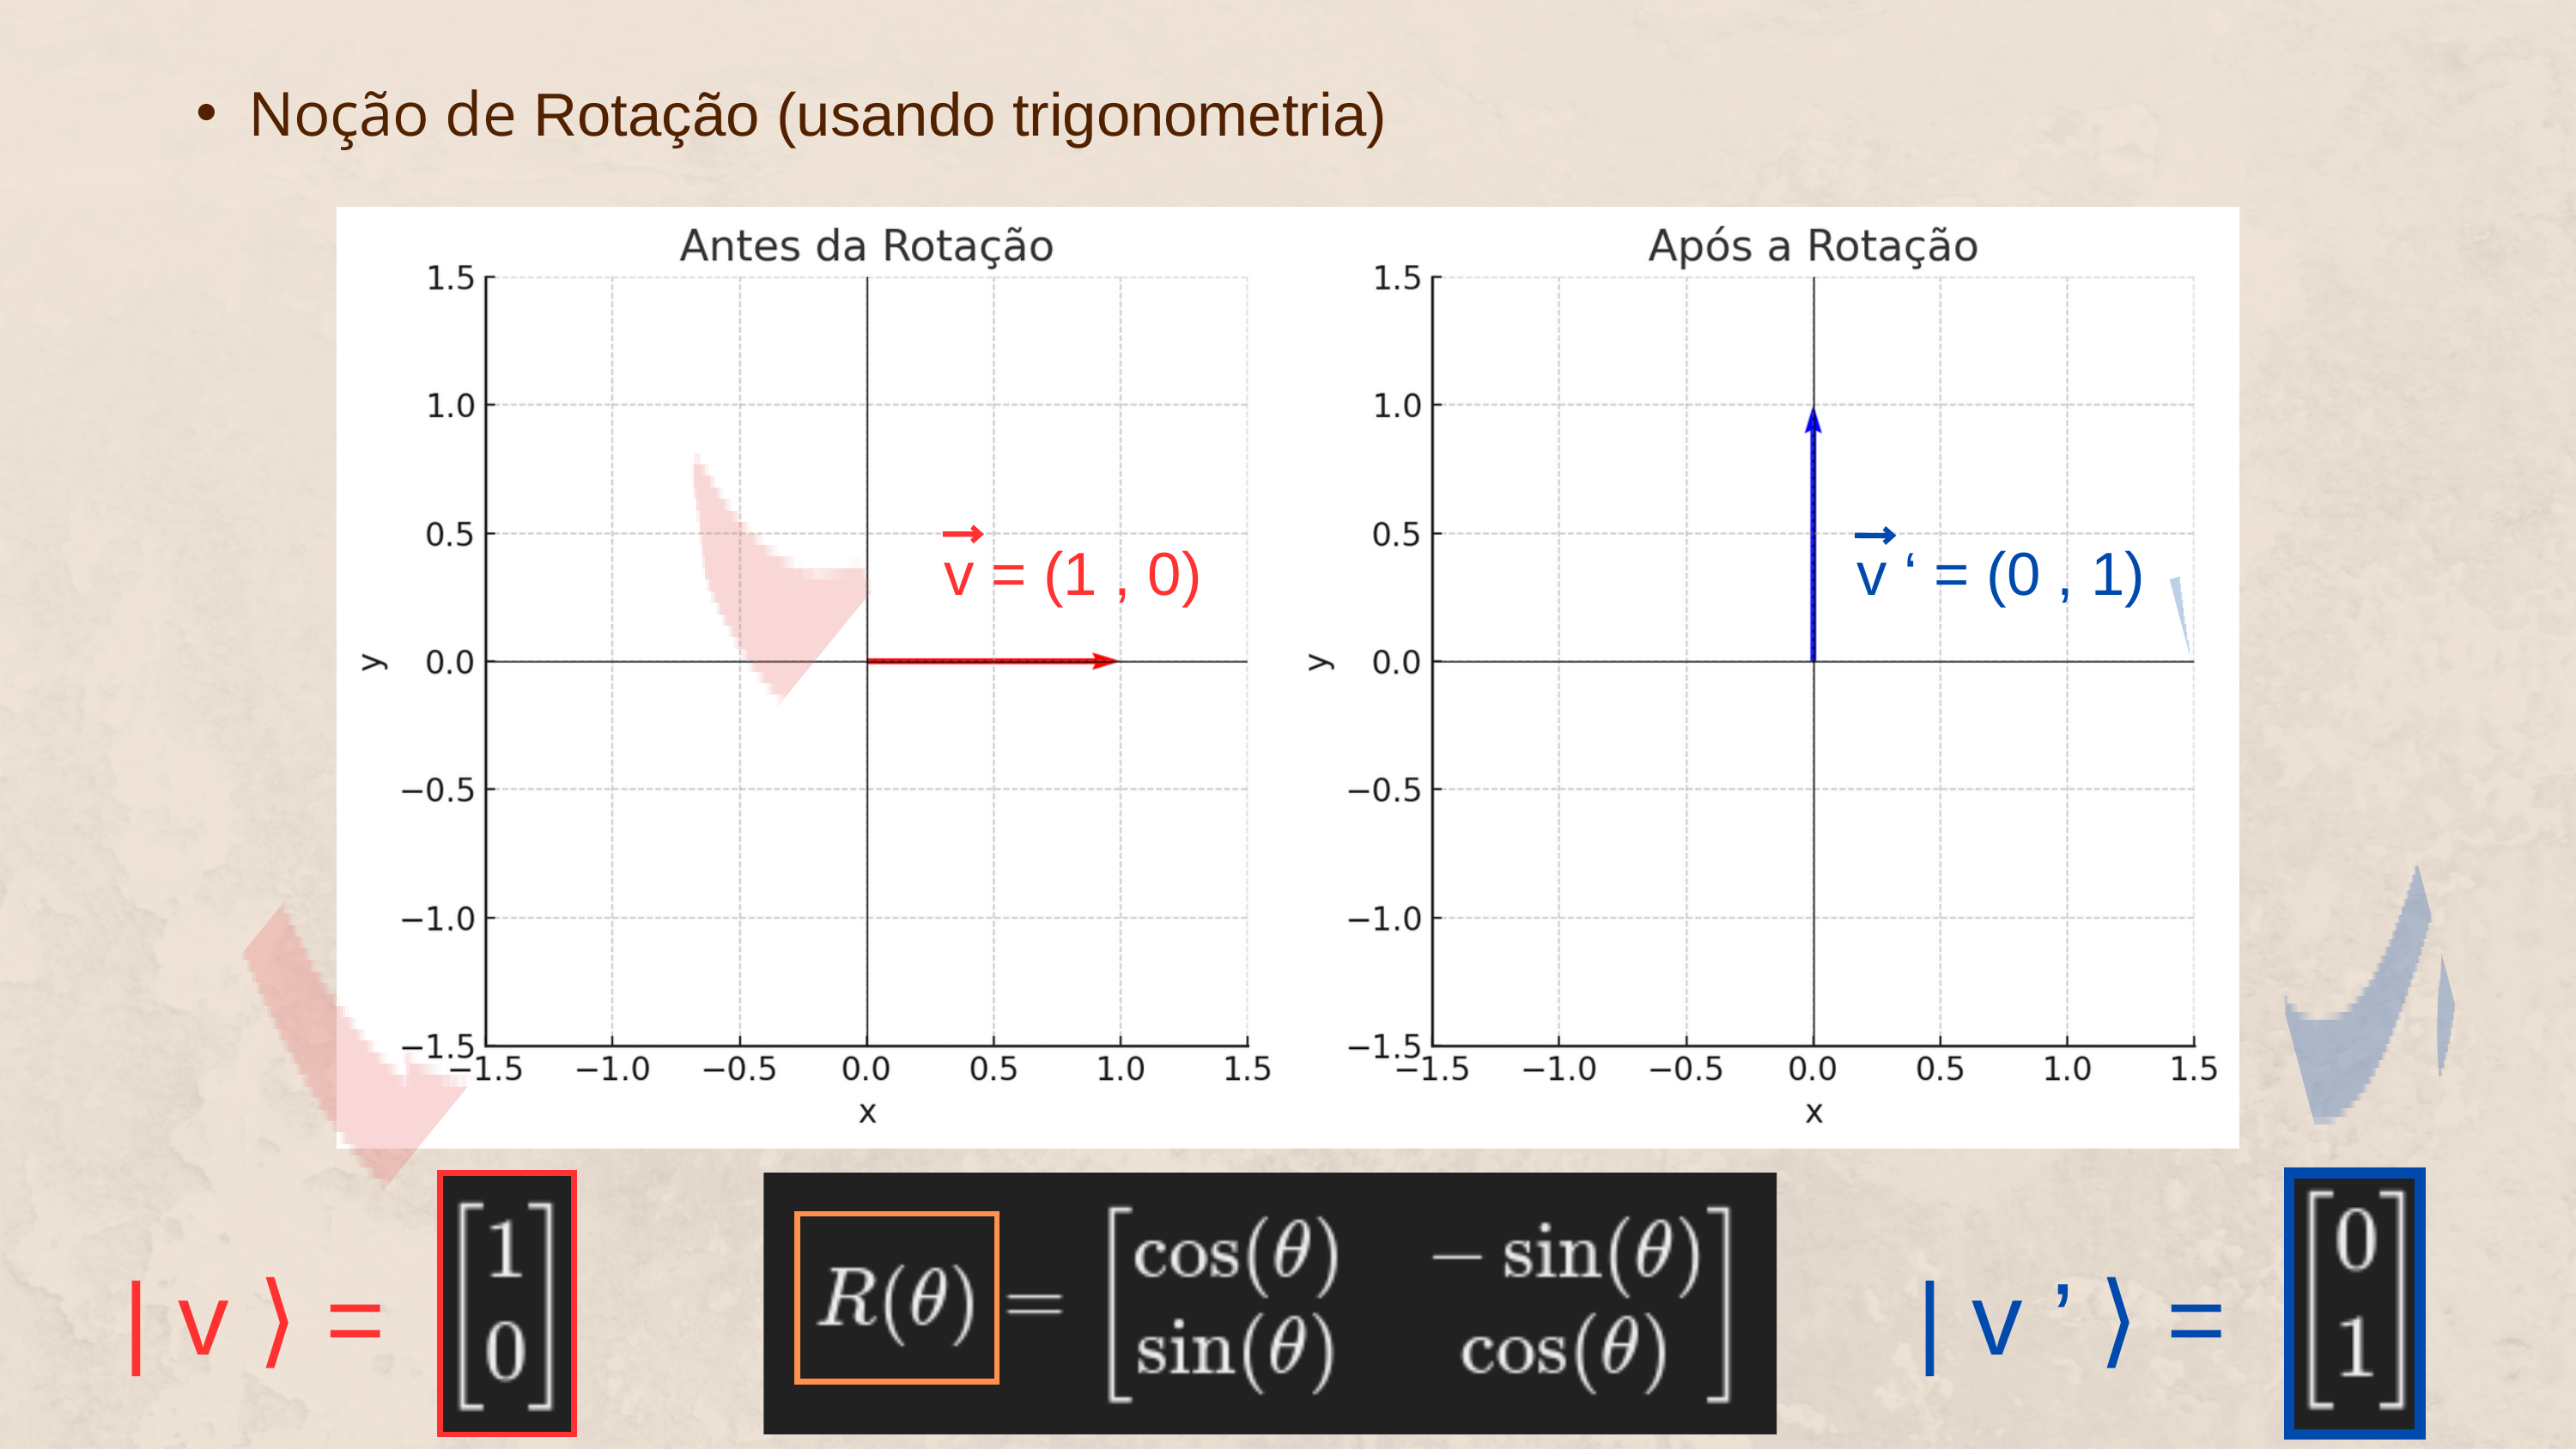

Noção de Rotação (usando trigonometria)

v = (1 , 0)
v ‘ = (0 , 1)

| v ⟩ =
| v ’ ⟩ =